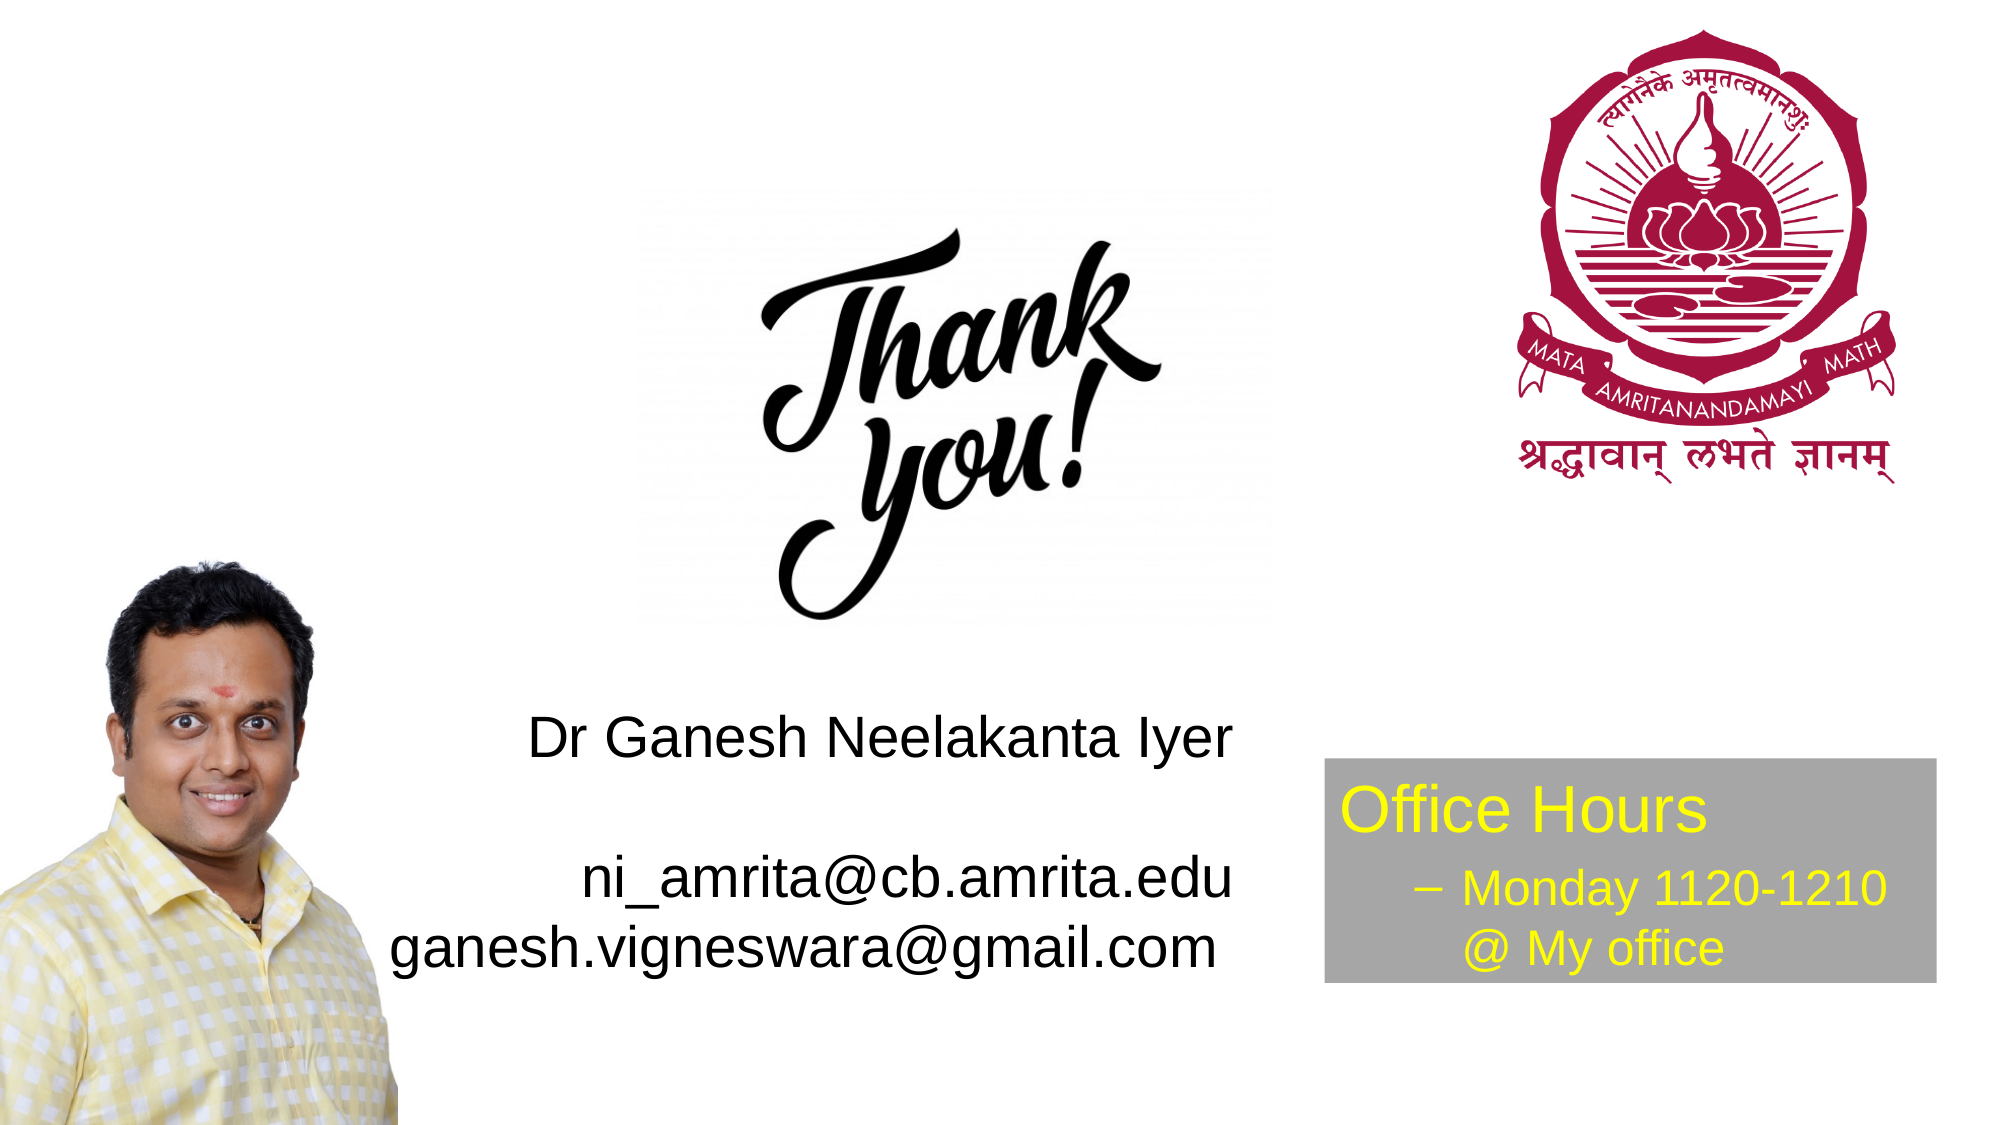

Office Hours
Monday 1120-1210  @ My office